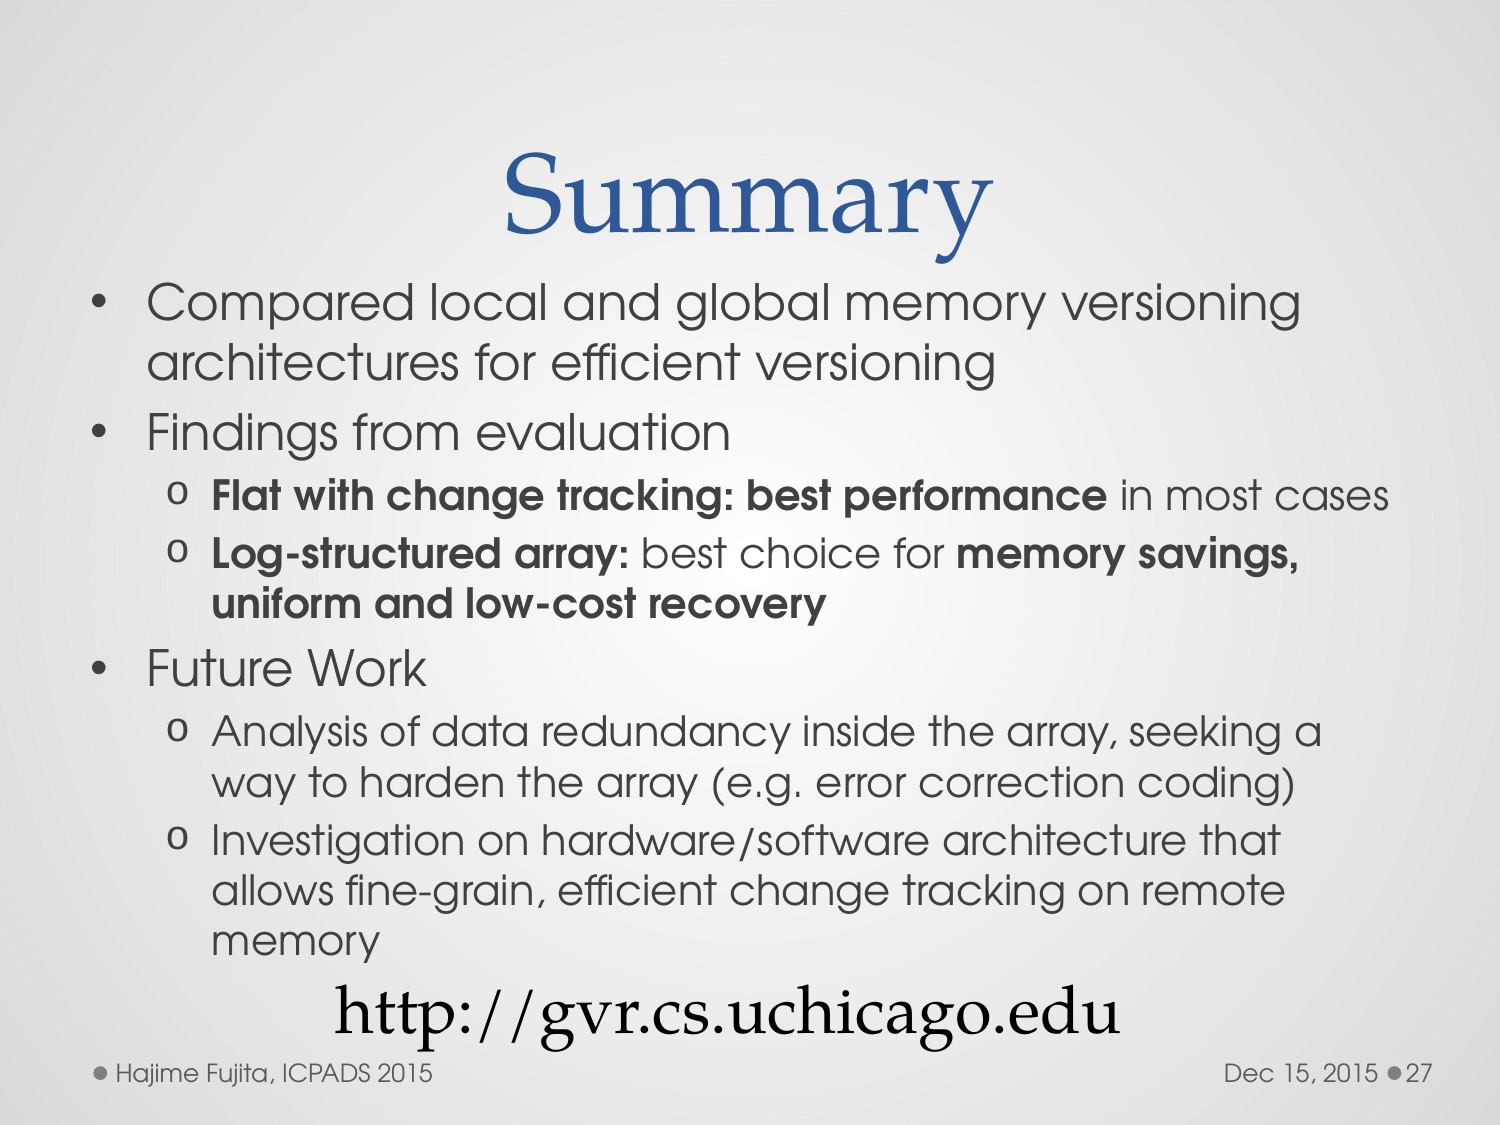

# Summary
Compared local and global memory versioning architectures for efficient versioning
Findings from evaluation
Flat with change tracking: best performance in most cases
Log-structured array: best choice for memory savings, uniform and low-cost recovery
Future Work
Analysis of data redundancy inside the array, seeking a way to harden the array (e.g. error correction coding)
Investigation on hardware/software architecture that allows fine-grain, efficient change tracking on remote memory

http://gvr.cs.uchicago.edu
Hajime Fujita, ICPADS 2015
Dec 15, 2015
27